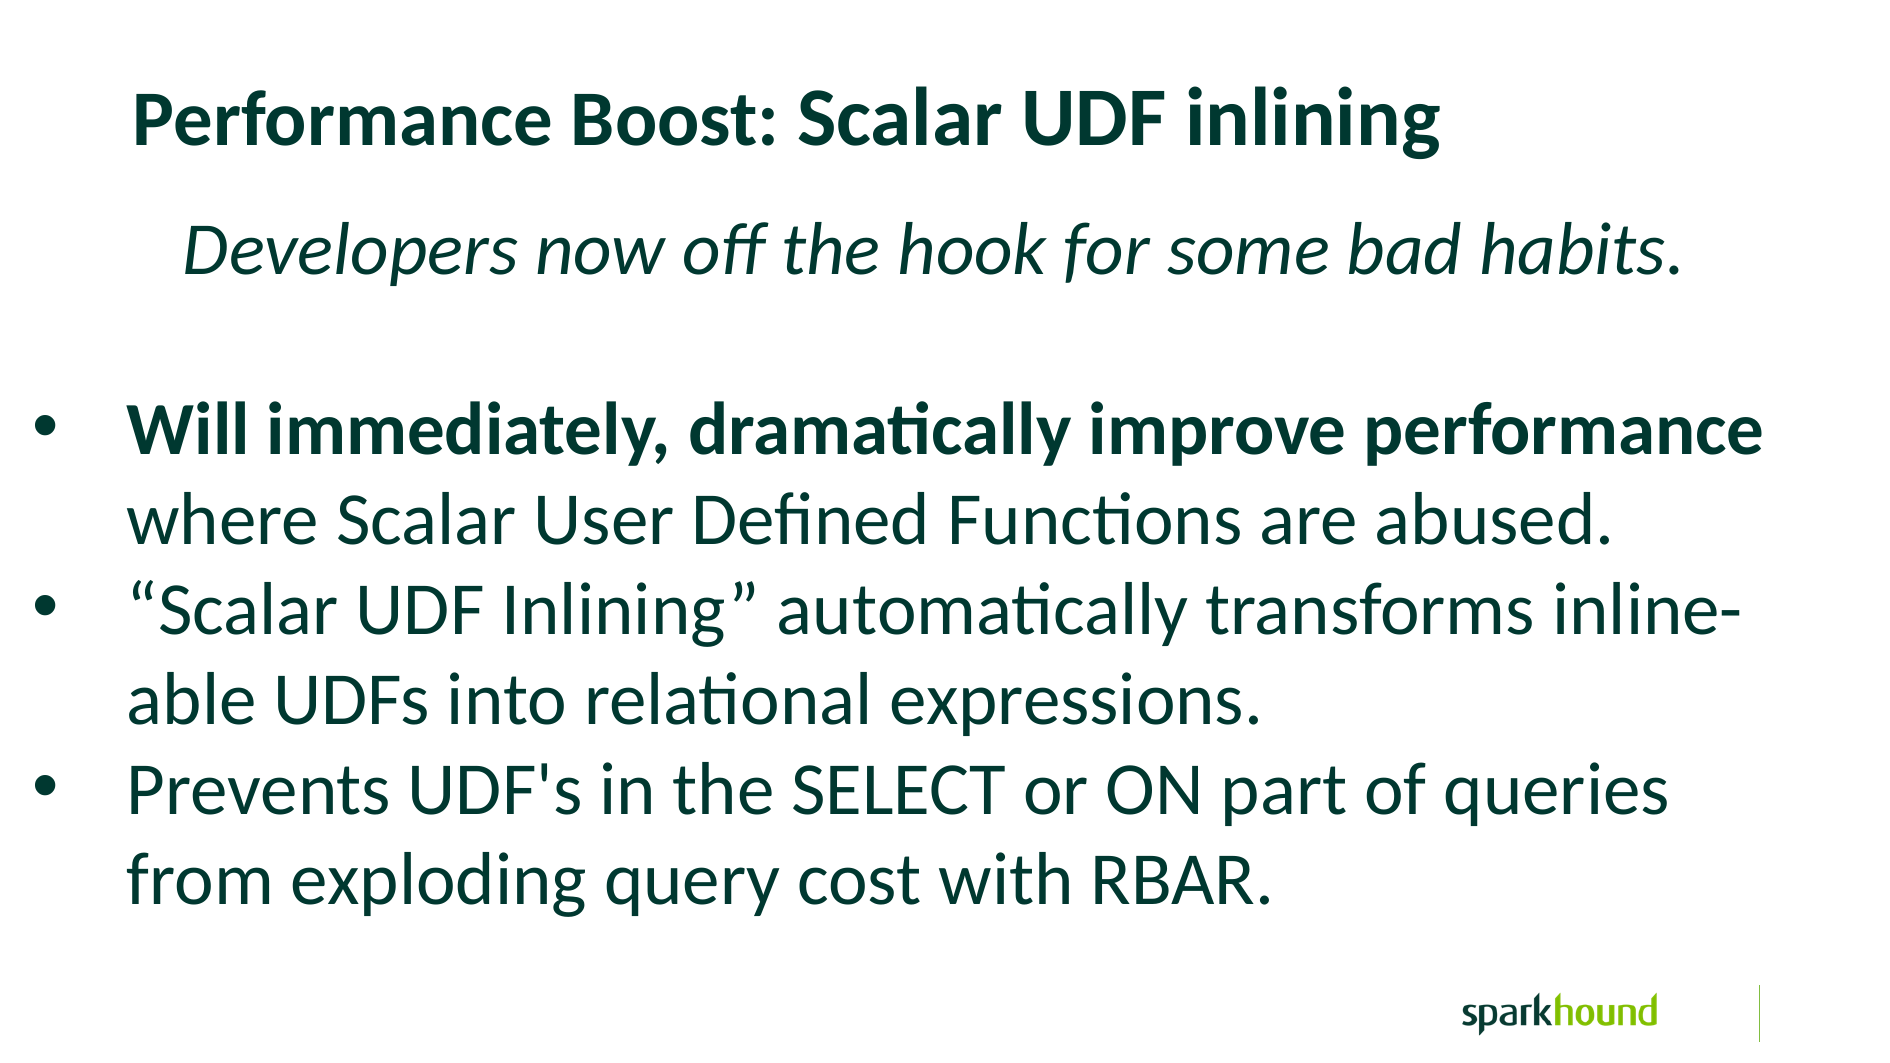

Performance Boost: Scalar UDF inlining
	Developers now off the hook for some bad habits.
Will immediately, dramatically improve performance where Scalar User Defined Functions are abused.
“Scalar UDF Inlining” automatically transforms inline-able UDFs into relational expressions.
Prevents UDF's in the SELECT or ON part of queries from exploding query cost with RBAR.